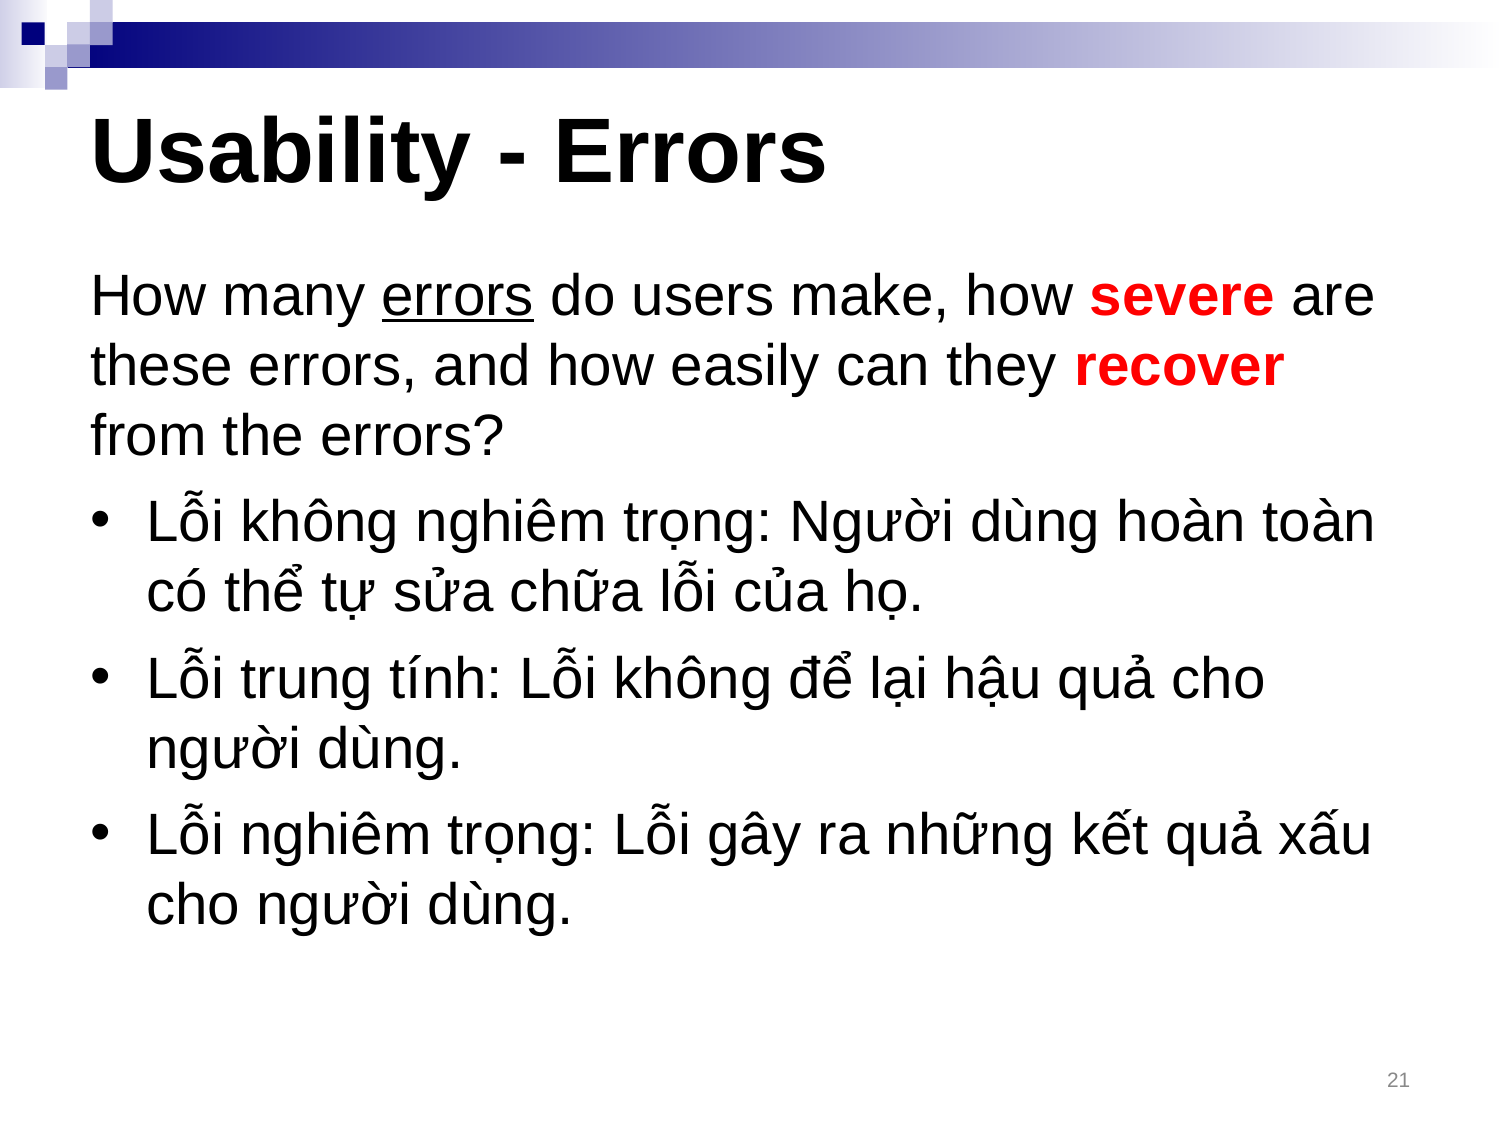

# Usability - Errors
How many errors do users make, how severe are these errors, and how easily can they recover from the errors?
Lỗi không nghiêm trọng: Người dùng hoàn toàn có thể tự sửa chữa lỗi của họ.
Lỗi trung tính: Lỗi không để lại hậu quả cho người dùng.
Lỗi nghiêm trọng: Lỗi gây ra những kết quả xấu cho người dùng.
21